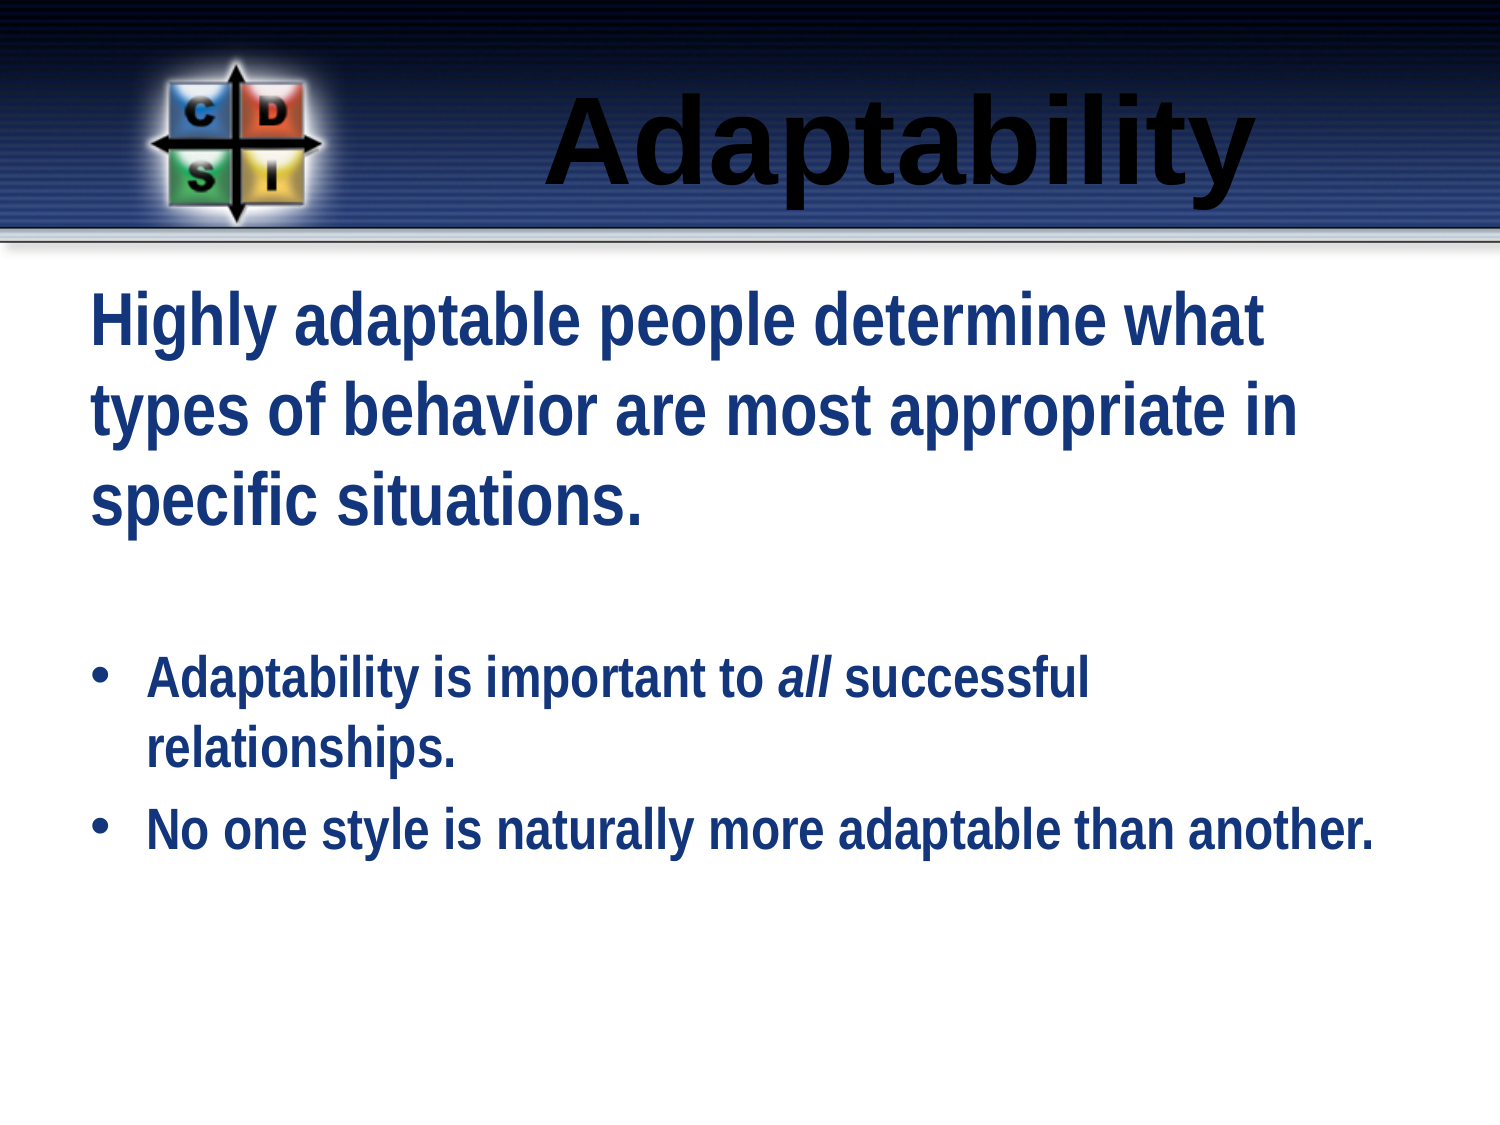

# Adaptability
Highly adaptable people determine what types of behavior are most appropriate in specific situations.

Adaptability is important to all successful relationships.
No one style is naturally more adaptable than another.